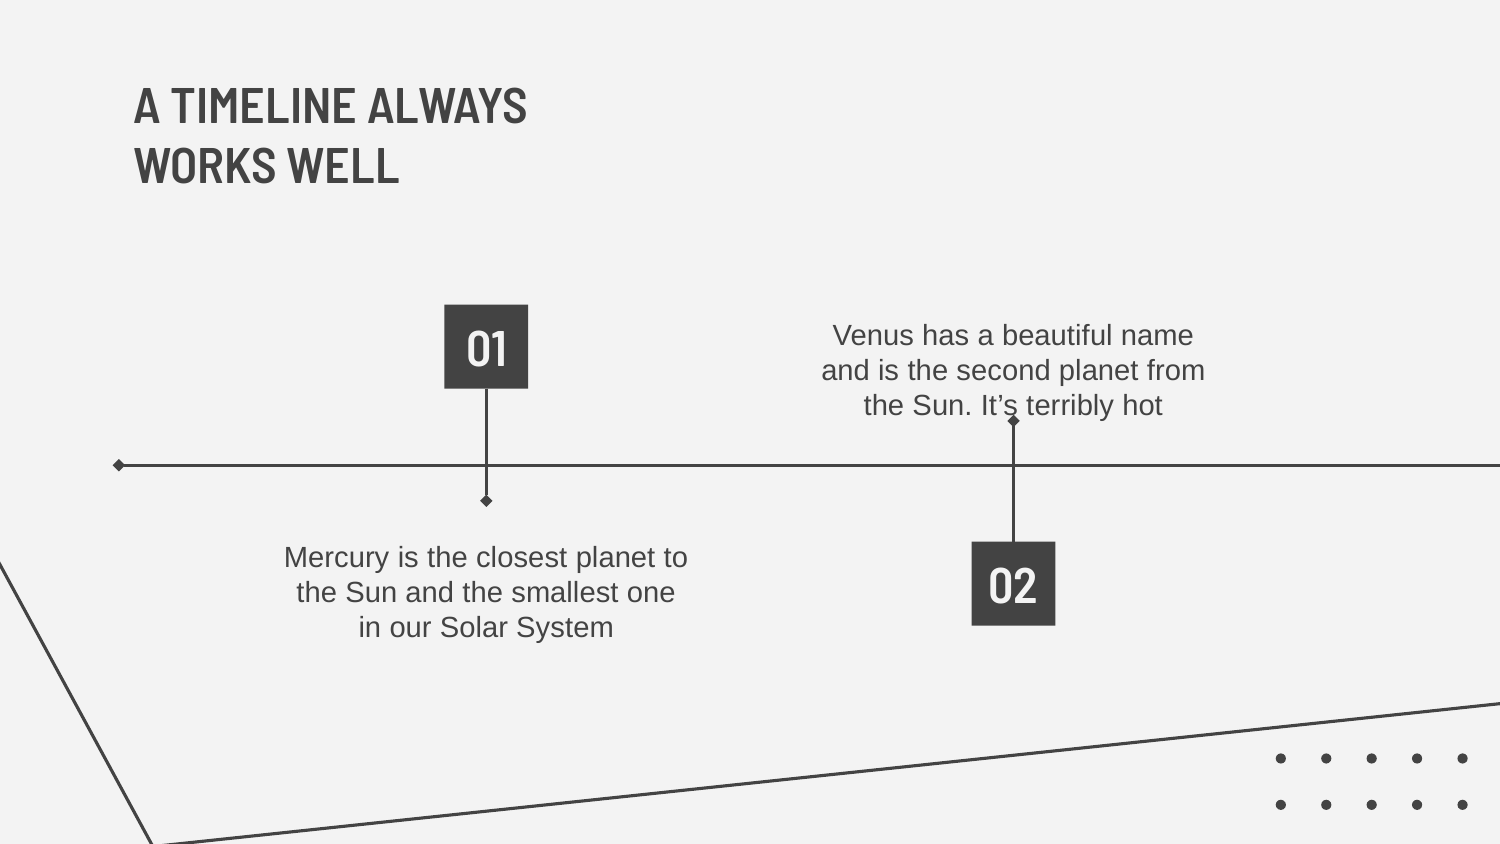

# A TIMELINE ALWAYS WORKS WELL
Venus has a beautiful name and is the second planet from the Sun. It’s terribly hot
01
Mercury is the closest planet to the Sun and the smallest one in our Solar System
02